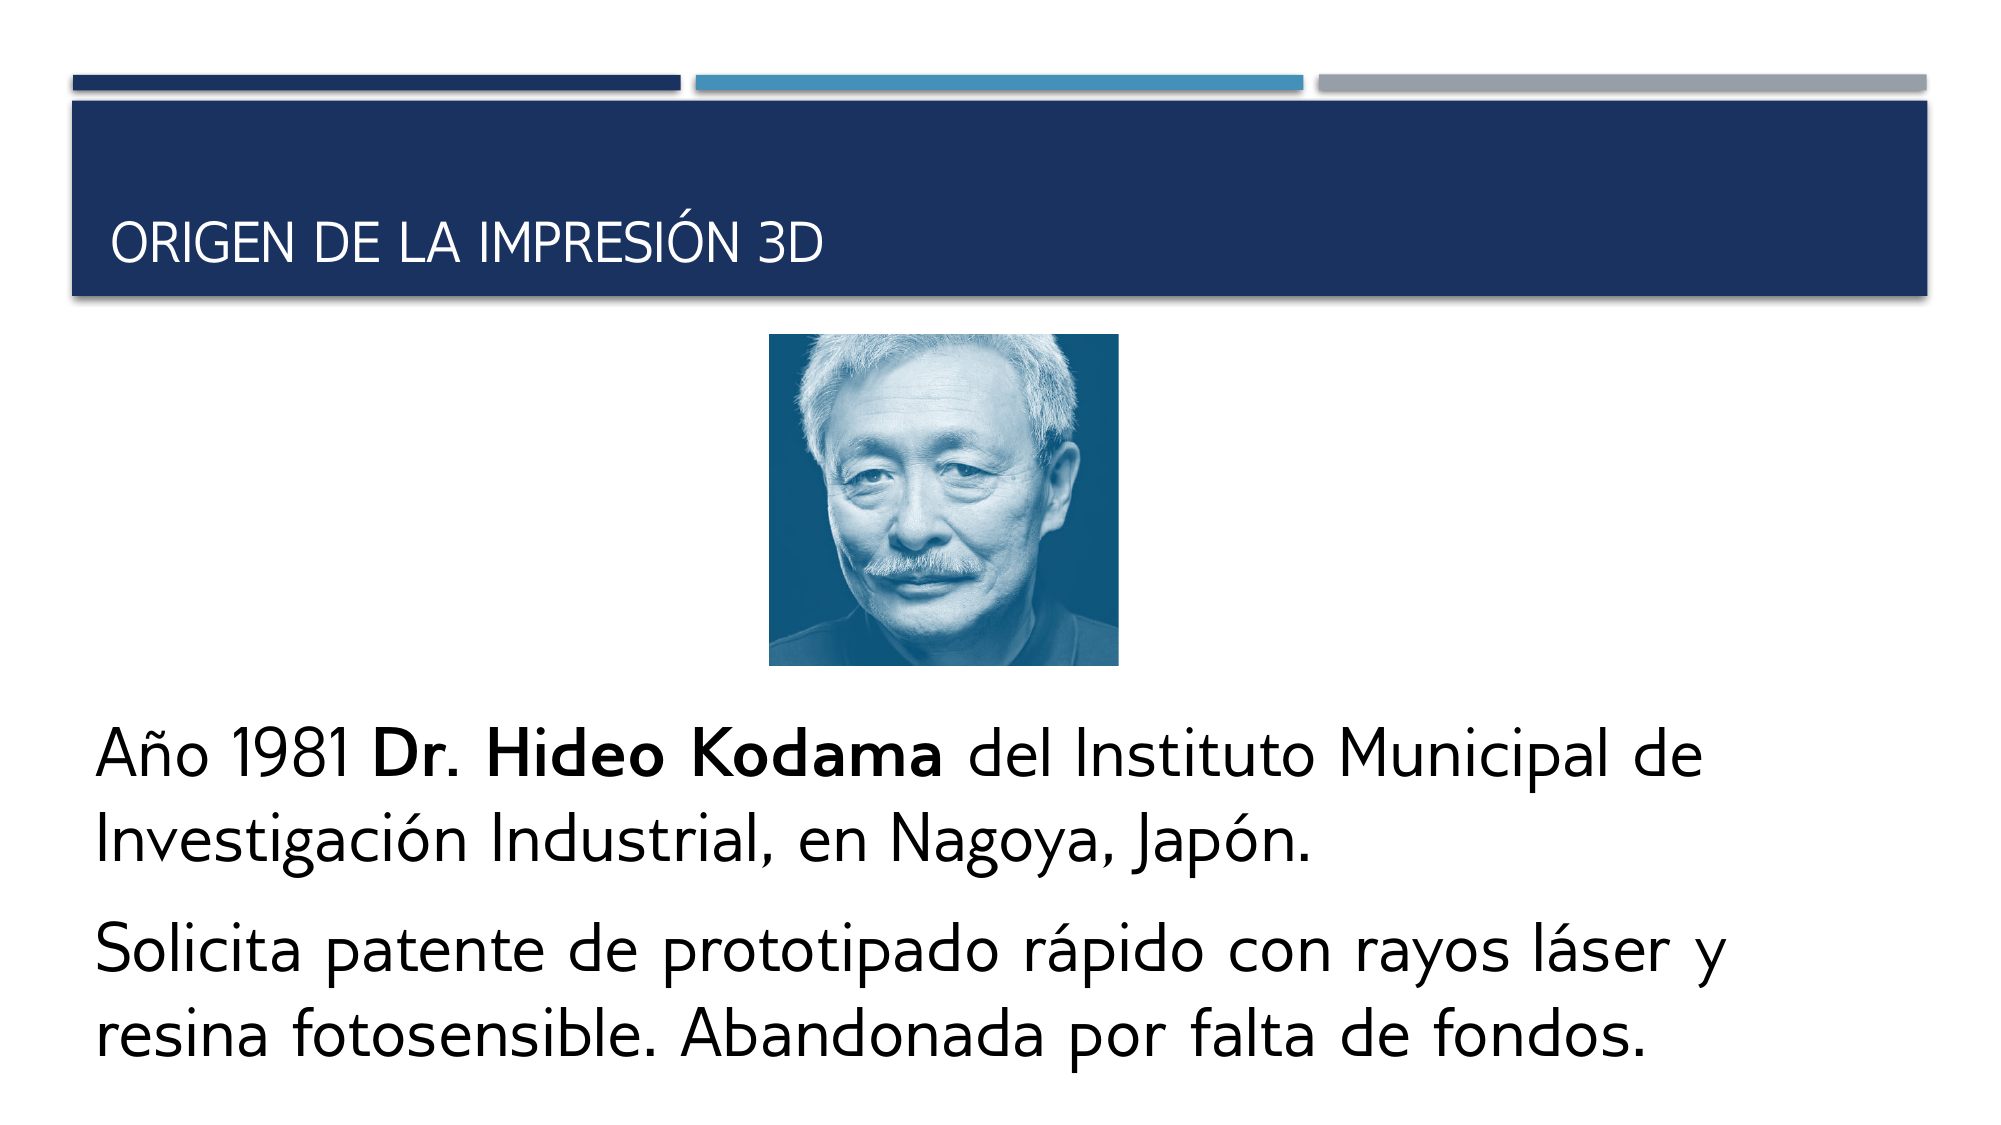

# Origen de la impresión 3d
Año 1981 Dr. Hideo Kodama del Instituto Municipal de Investigación Industrial, en Nagoya, Japón.
Solicita patente de prototipado rápido con rayos láser y resina fotosensible. Abandonada por falta de fondos.